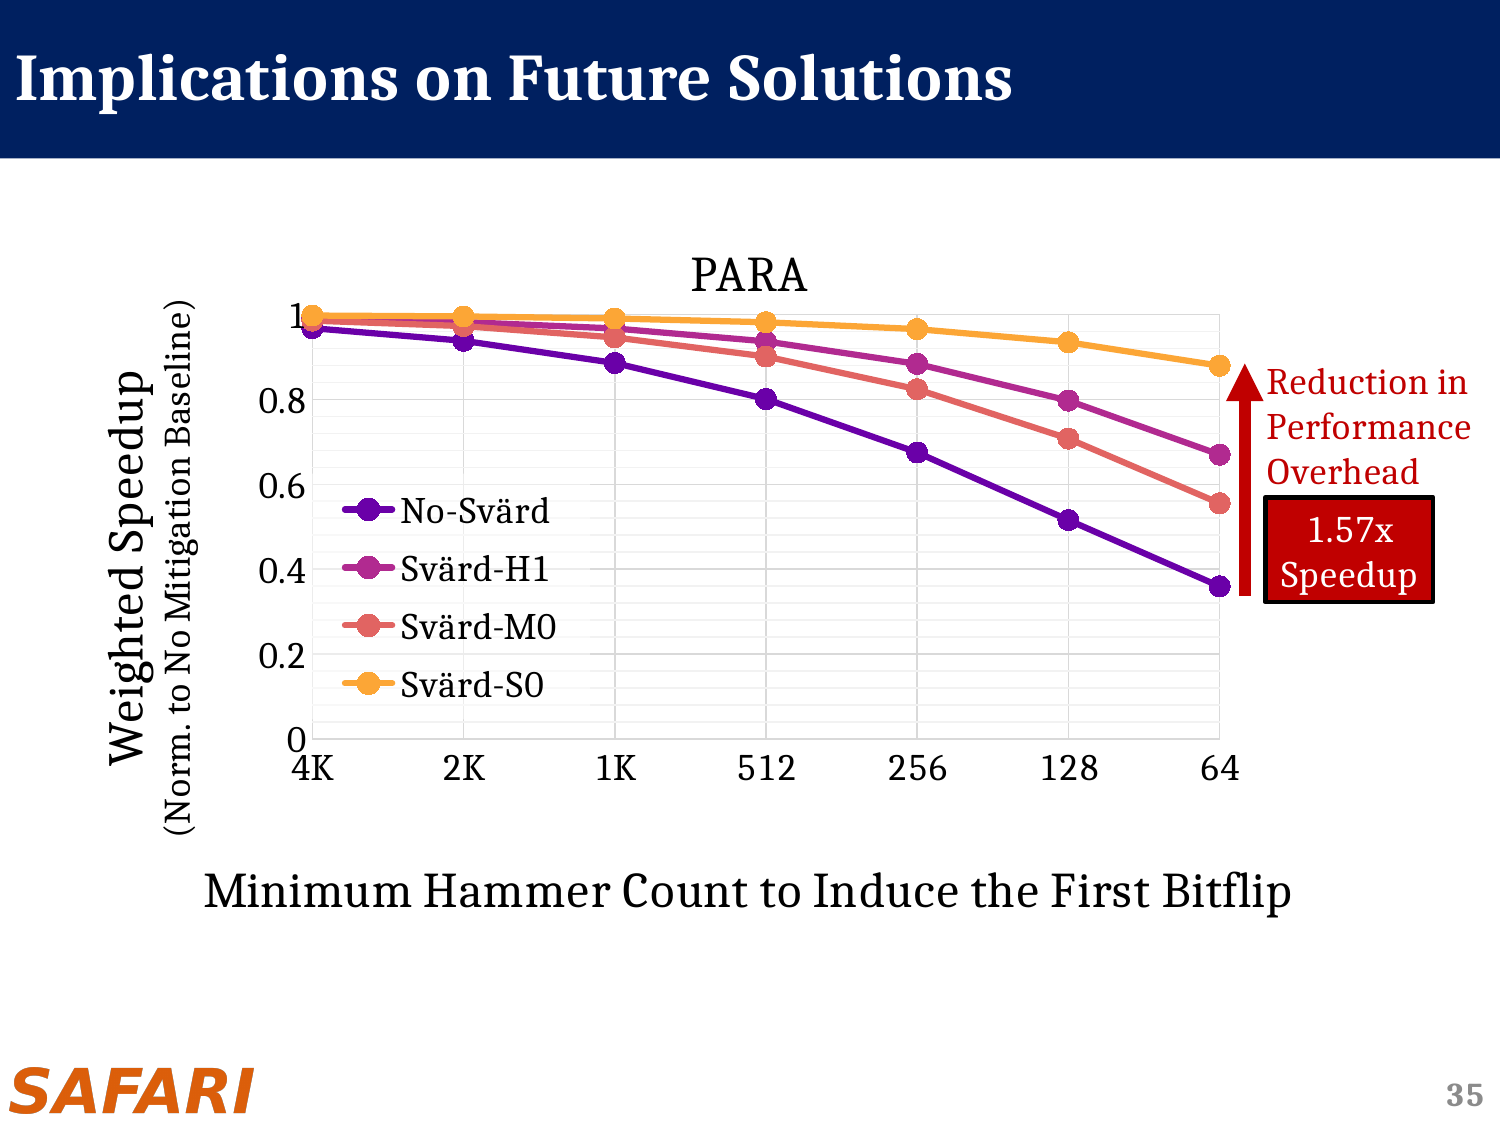

# Implications on Future Solutions

PARA

### Chart

| Category | No-Svärd | Svärd-H1 | Svärd-M0 | Svärd-S0 |
|---|---|---|---|---|
| 4K | 0.9680674194606841 | 0.9915163467200375 | 0.9858422180776514 | 0.9978195199602754 |
| 2K | 0.938194895330088 | 0.9825535262128131 | 0.9728552175996744 | 0.9957406508178495 |
| 1K | 0.8859474328170512 | 0.9674152285729755 | 0.9462365552703995 | 0.9908482729762187 |
| 512 | 0.8009606172692233 | 0.9368667767284978 | 0.9011629305987898 | 0.9819621833212347 |
| 256 | 0.674943877394474 | 0.8837601949086065 | 0.8239250276022432 | 0.9658297842905572 |
| 128 | 0.5156500608686758 | 0.7972943813969714 | 0.7075880533349821 | 0.9347149205188878 |
| 64 | 0.3592363054409951 | 0.6698489610172431 | 0.5551568594537489 | 0.8795447644709508 |
Reduction in Performance Overhead

1.57x
Speedup
Weighted Speedup
(Norm. to No Mitigation Baseline)
Minimum Hammer Count to Induce the First Bitflip
35